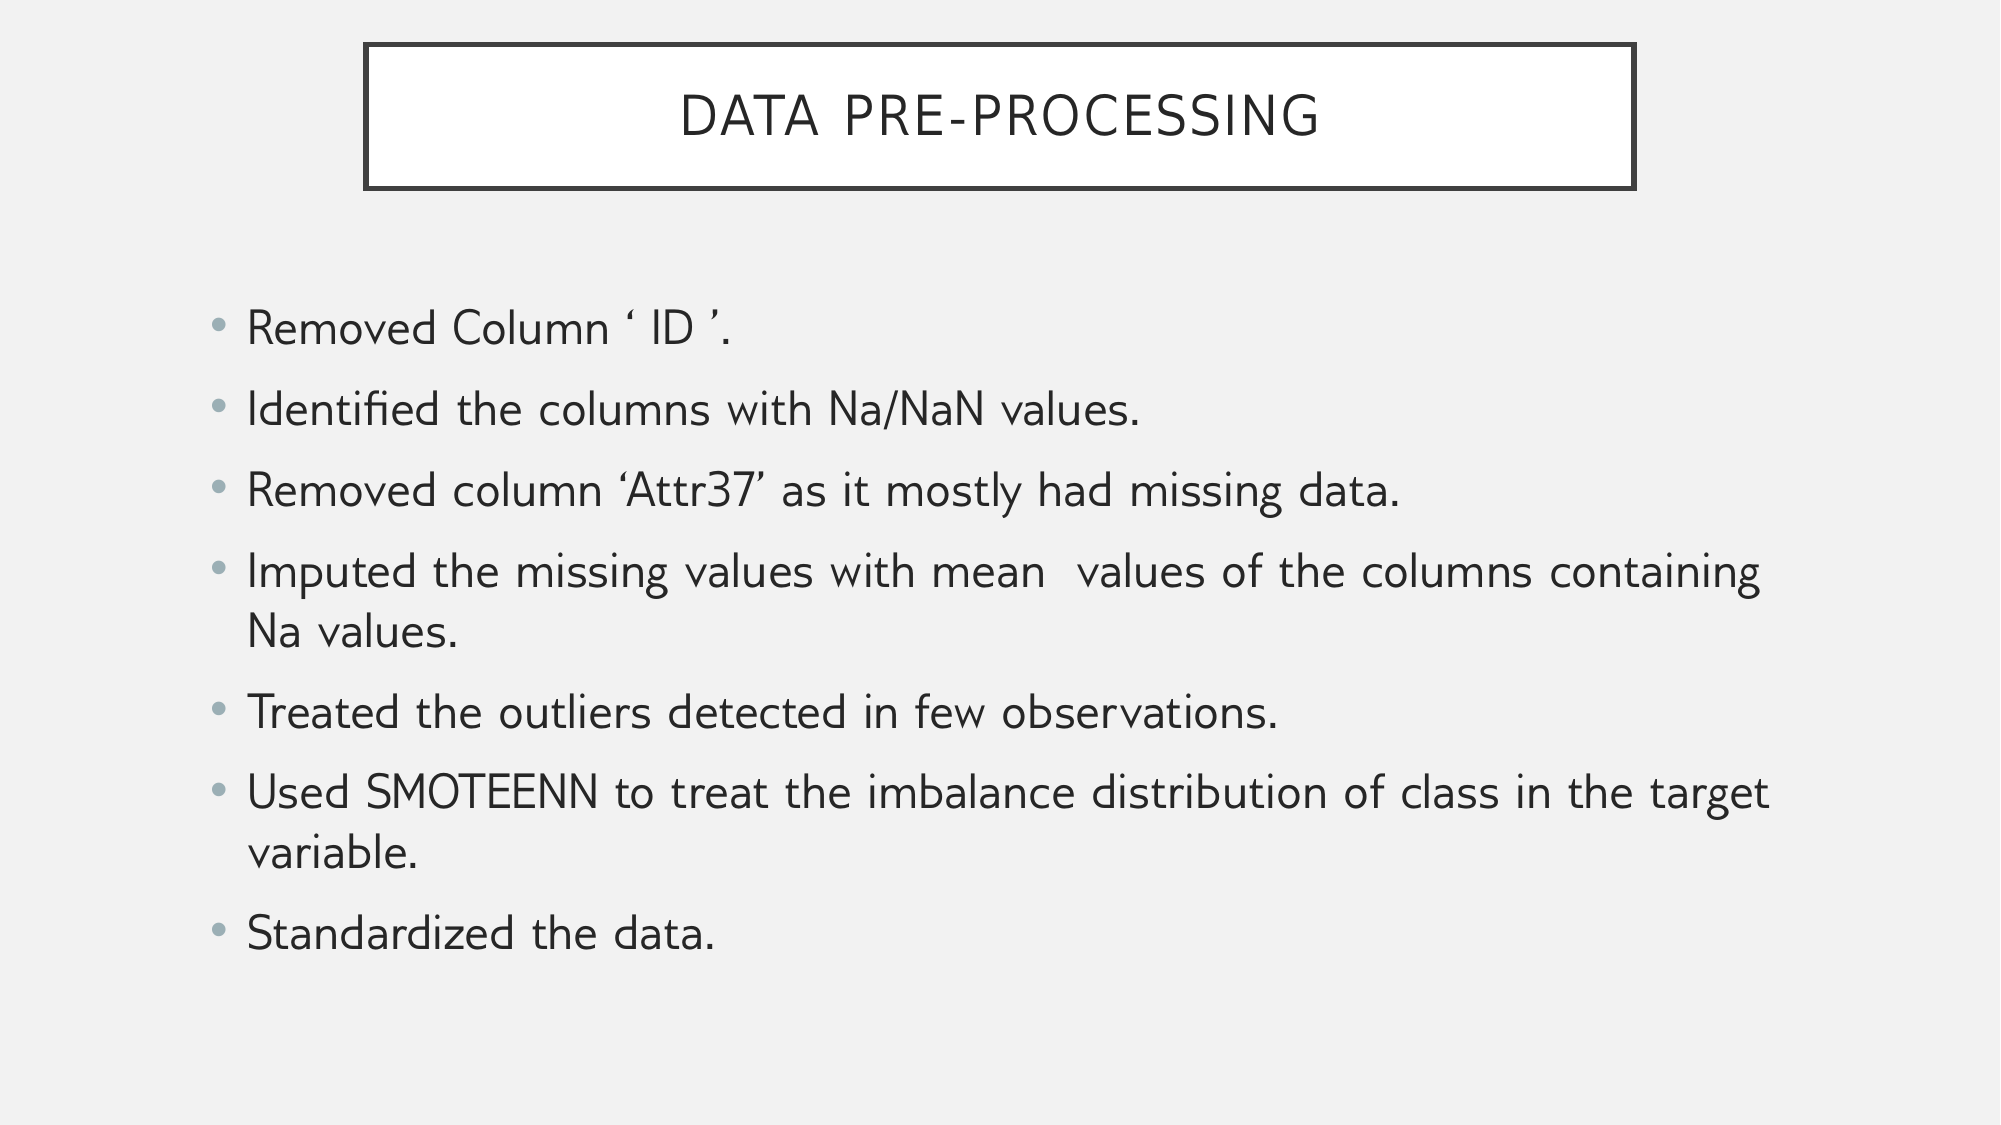

# DATA PRE-PROCESSING
Removed Column ‘ ID ’.
Identified the columns with Na/NaN values.
Removed column ‘Attr37’ as it mostly had missing data.
Imputed the missing values with mean  values of the columns containing Na values.
Treated the outliers detected in few observations.
Used SMOTEENN to treat the imbalance distribution of class in the target variable.
Standardized the data.